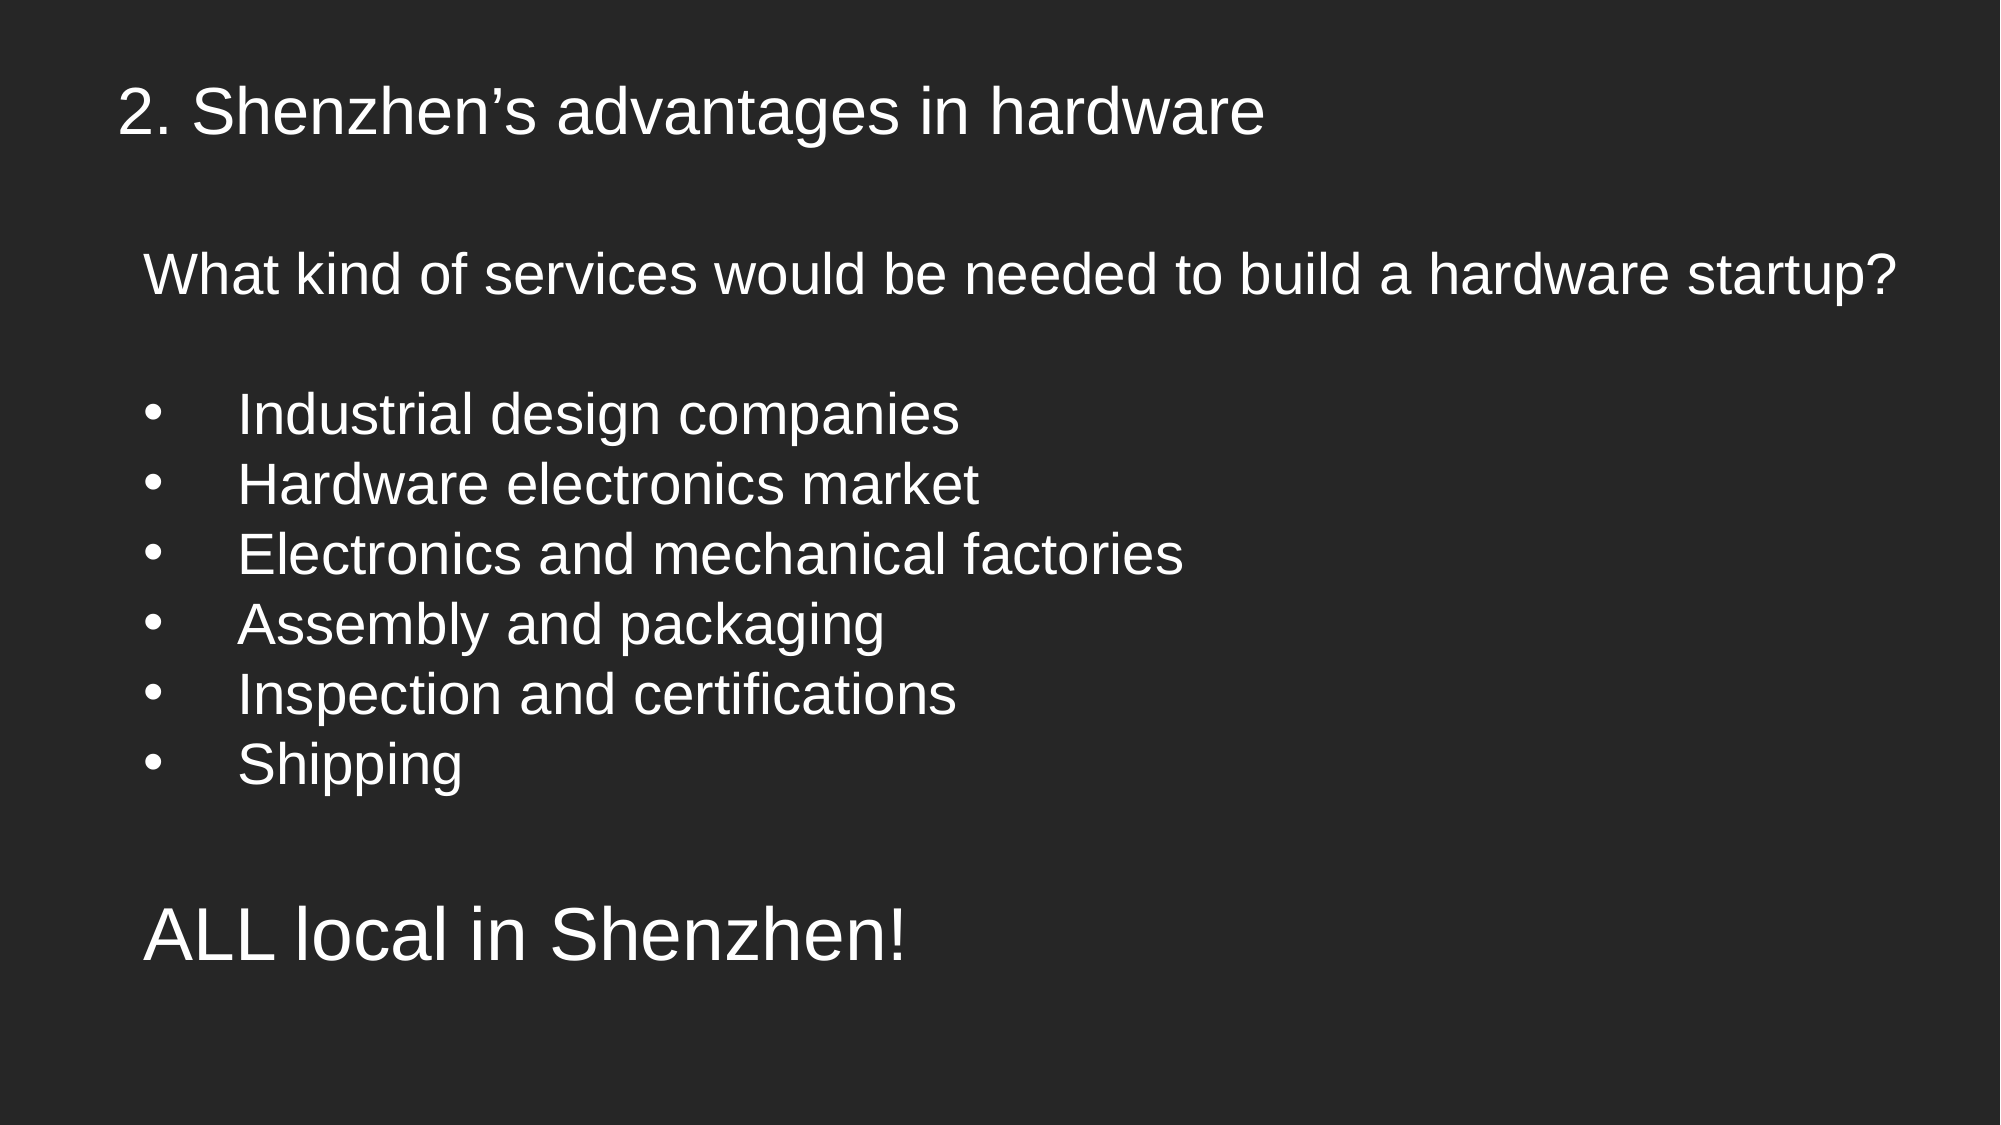

2. Shenzhen’s advantages in hardware
What kind of services would be needed to build a hardware startup?

Industrial design companies
Hardware electronics market
Electronics and mechanical factories
Assembly and packaging
Inspection and certifications
Shipping

ALL local in Shenzhen!